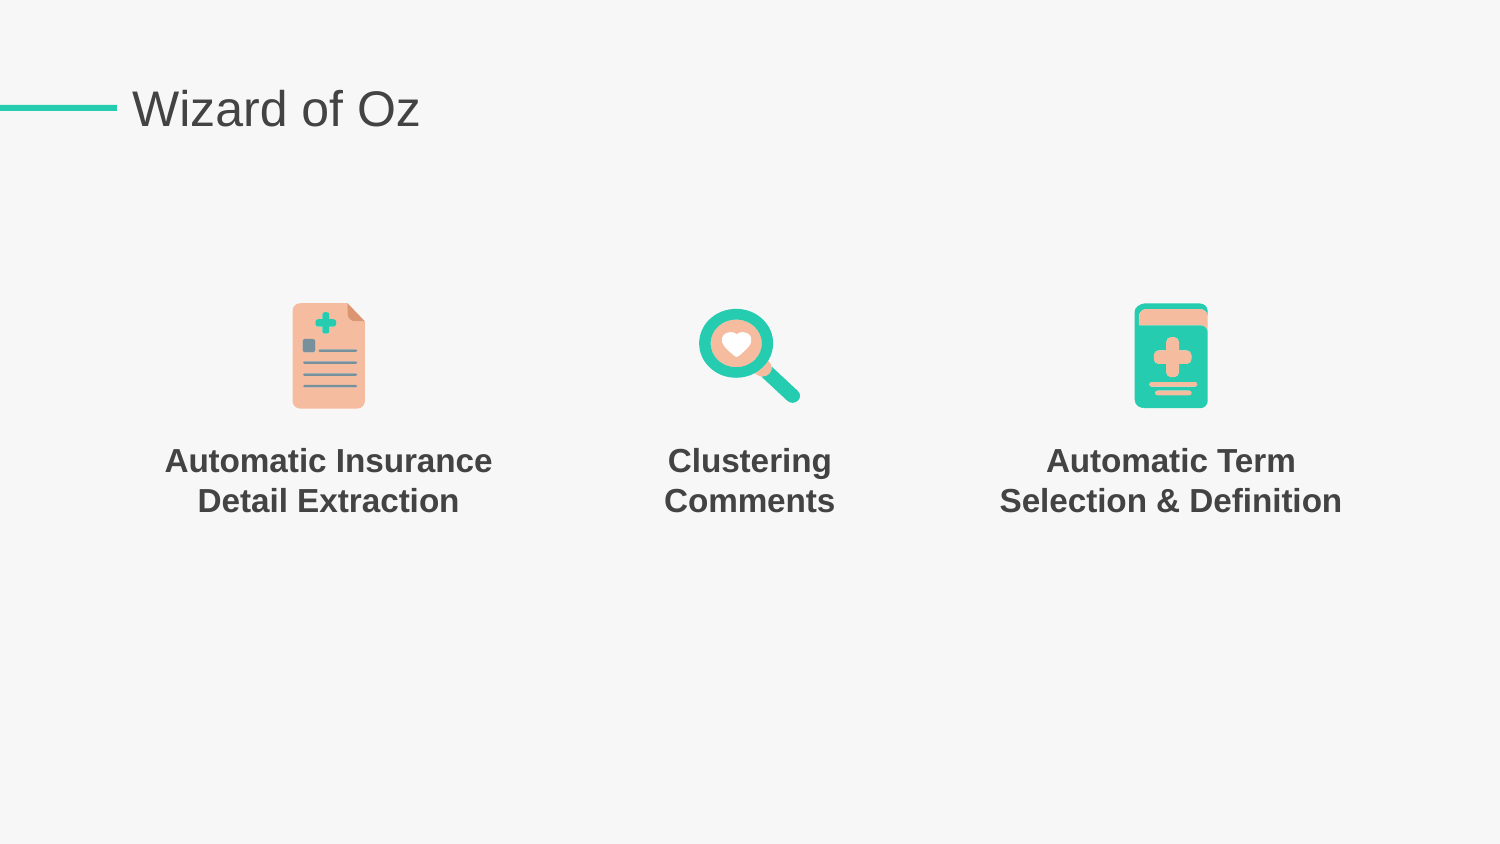

Wizard of Oz

Automatic Insurance Detail Extraction

Clustering Comments
Automatic Term Selection & Definition